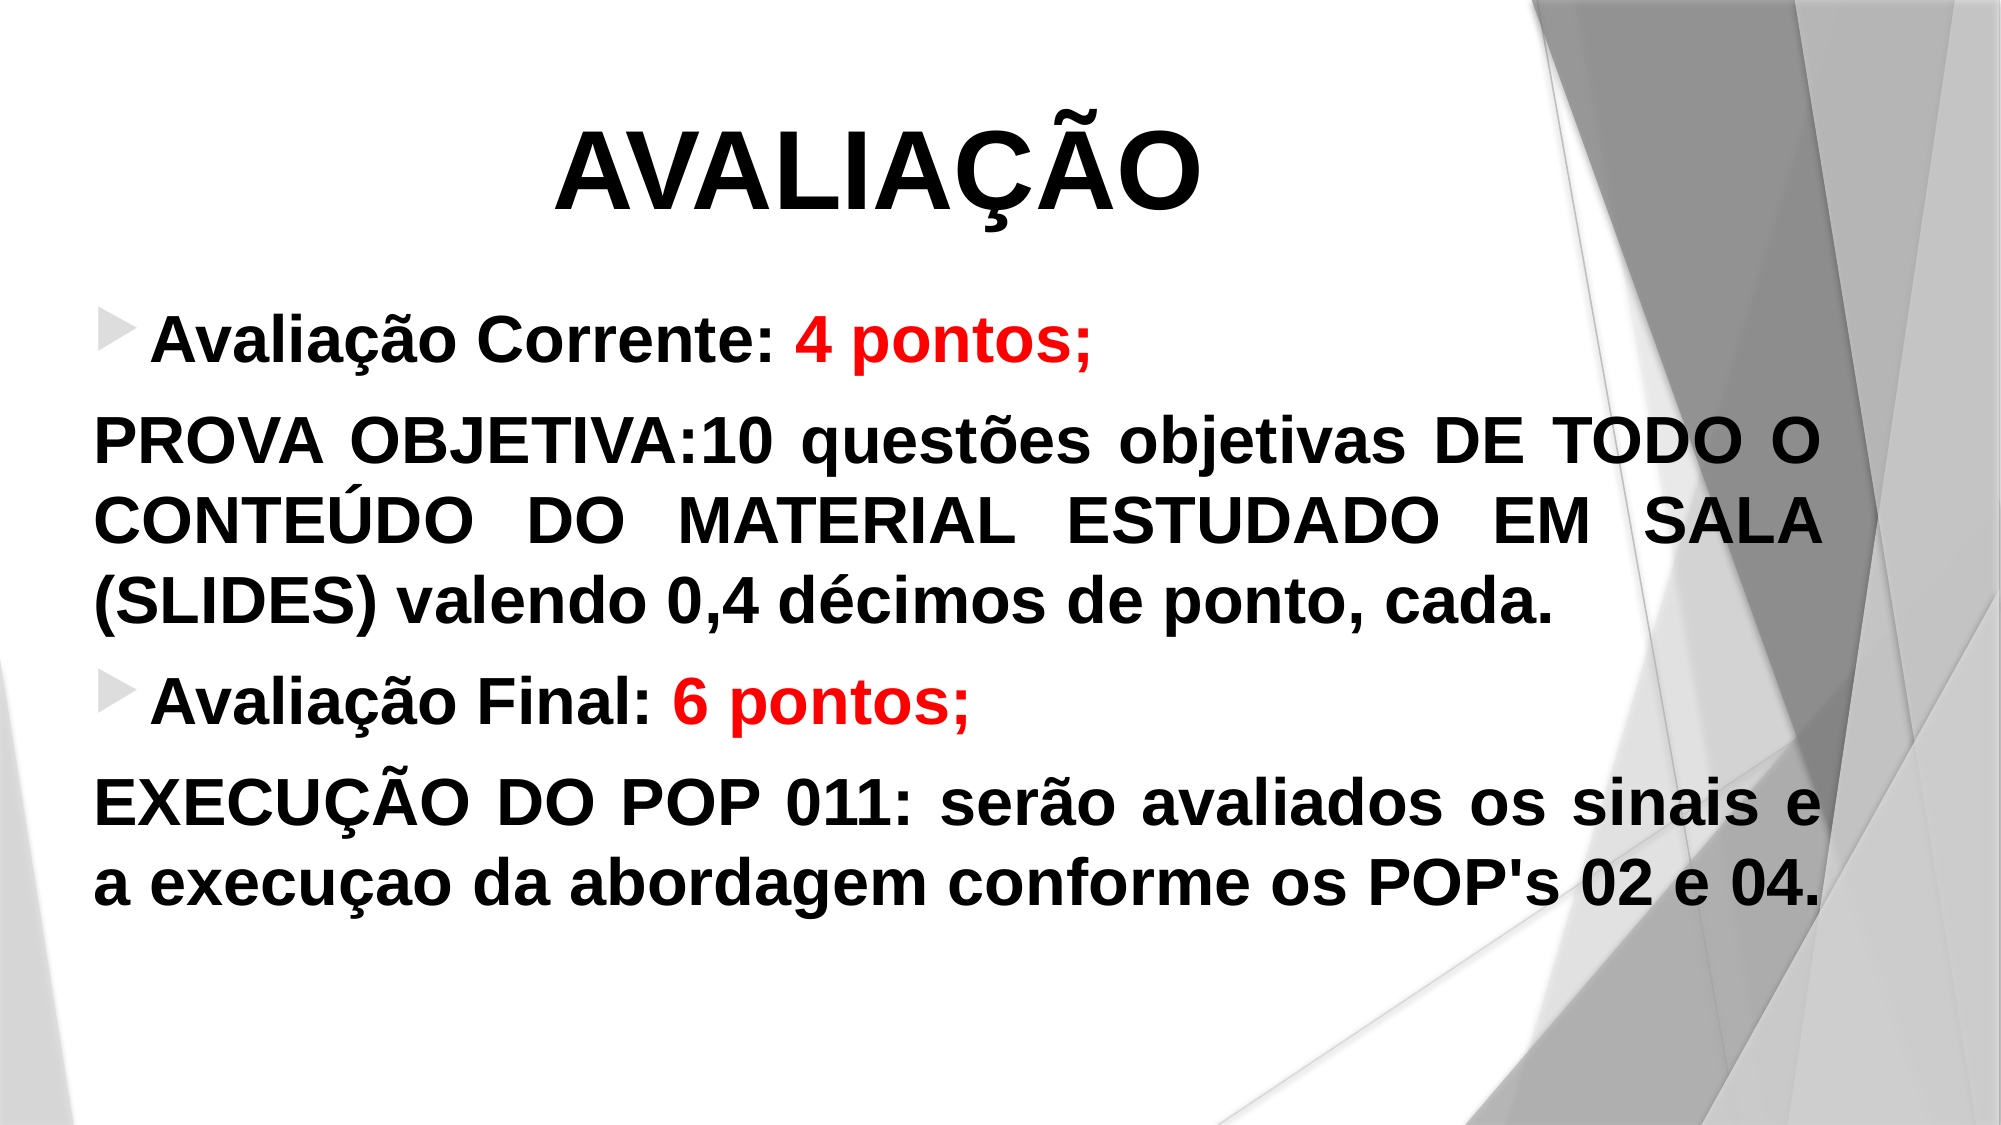

AVALIAÇÃO

Avaliação Corrente: 4 pontos;
PROVA OBJETIVA:10 questões objetivas DE TODO O CONTEÚDO DO MATERIAL ESTUDADO EM SALA (SLIDES) valendo 0,4 décimos de ponto, cada.
Avaliação Final: 6 pontos;
EXECUÇÃO DO POP 011: serão avaliados os sinais e a execuçao da abordagem conforme os POP's 02 e 04.